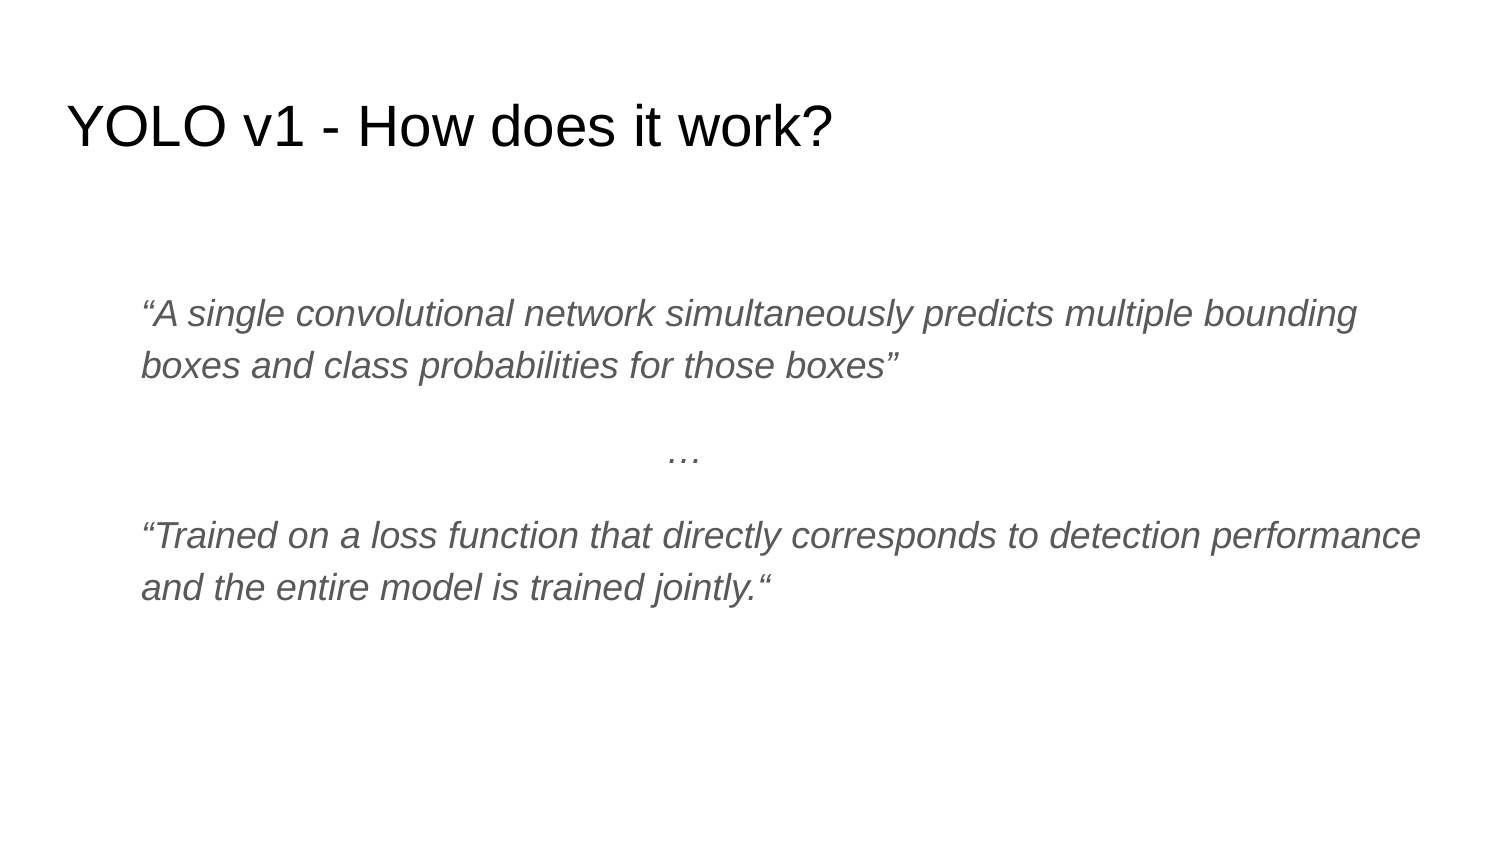

# YOLO v1 - How does it work?

“A single convolutional network simultaneously predicts multiple bounding boxes and class probabilities for those boxes”
…
“Trained on a loss function that directly corresponds to detection performance and the entire model is trained jointly.“